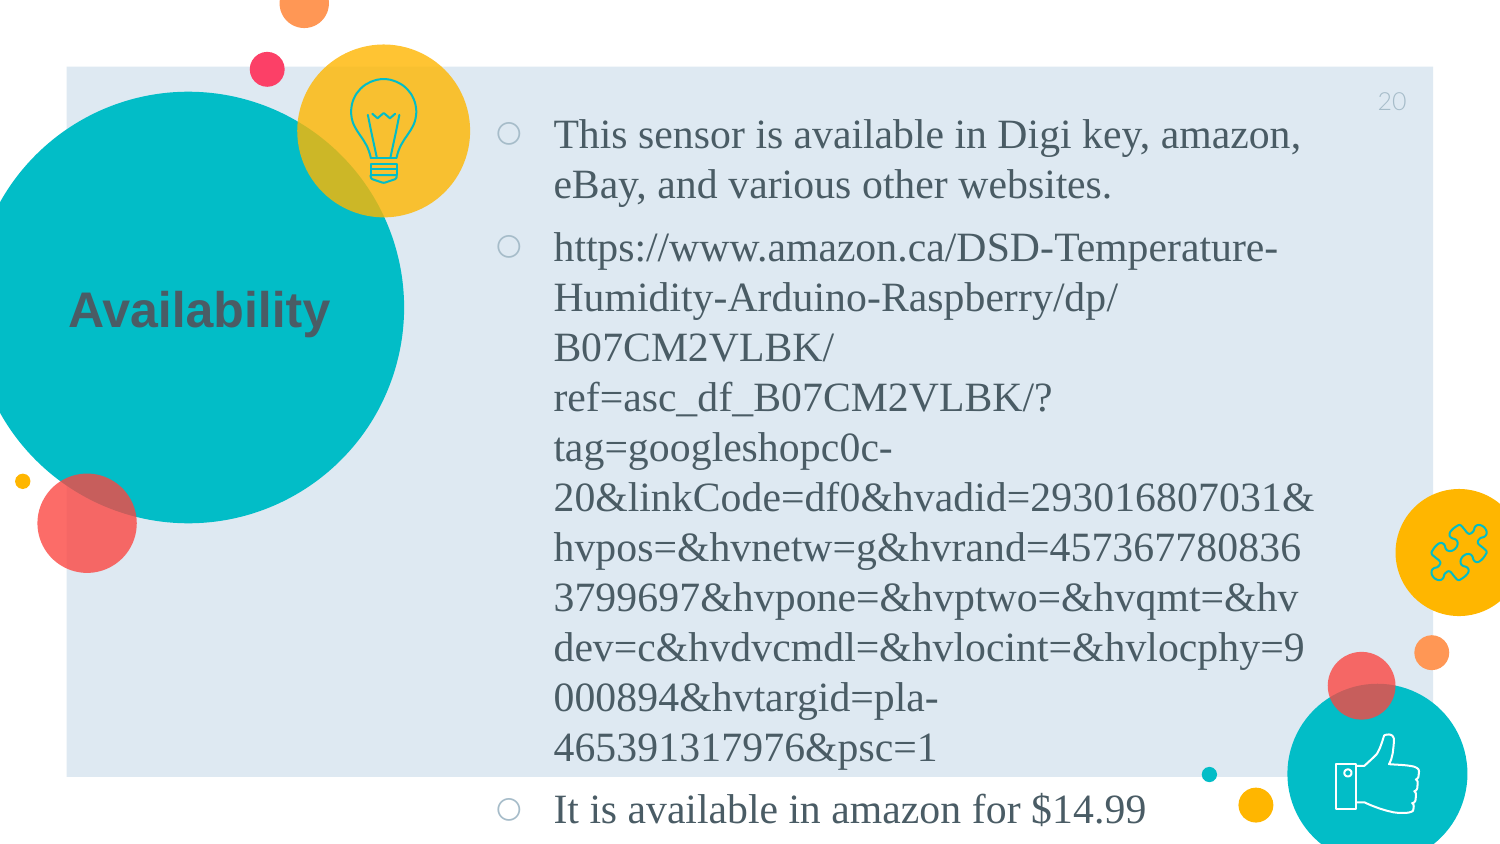

20
# Availability
This sensor is available in Digi key, amazon, eBay, and various other websites.
https://www.amazon.ca/DSD-Temperature-Humidity-Arduino-Raspberry/dp/B07CM2VLBK/ref=asc_df_B07CM2VLBK/?tag=googleshopc0c-20&linkCode=df0&hvadid=293016807031&hvpos=&hvnetw=g&hvrand=4573677808363799697&hvpone=&hvptwo=&hvqmt=&hvdev=c&hvdvcmdl=&hvlocint=&hvlocphy=9000894&hvtargid=pla-465391317976&psc=1
It is available in amazon for $14.99